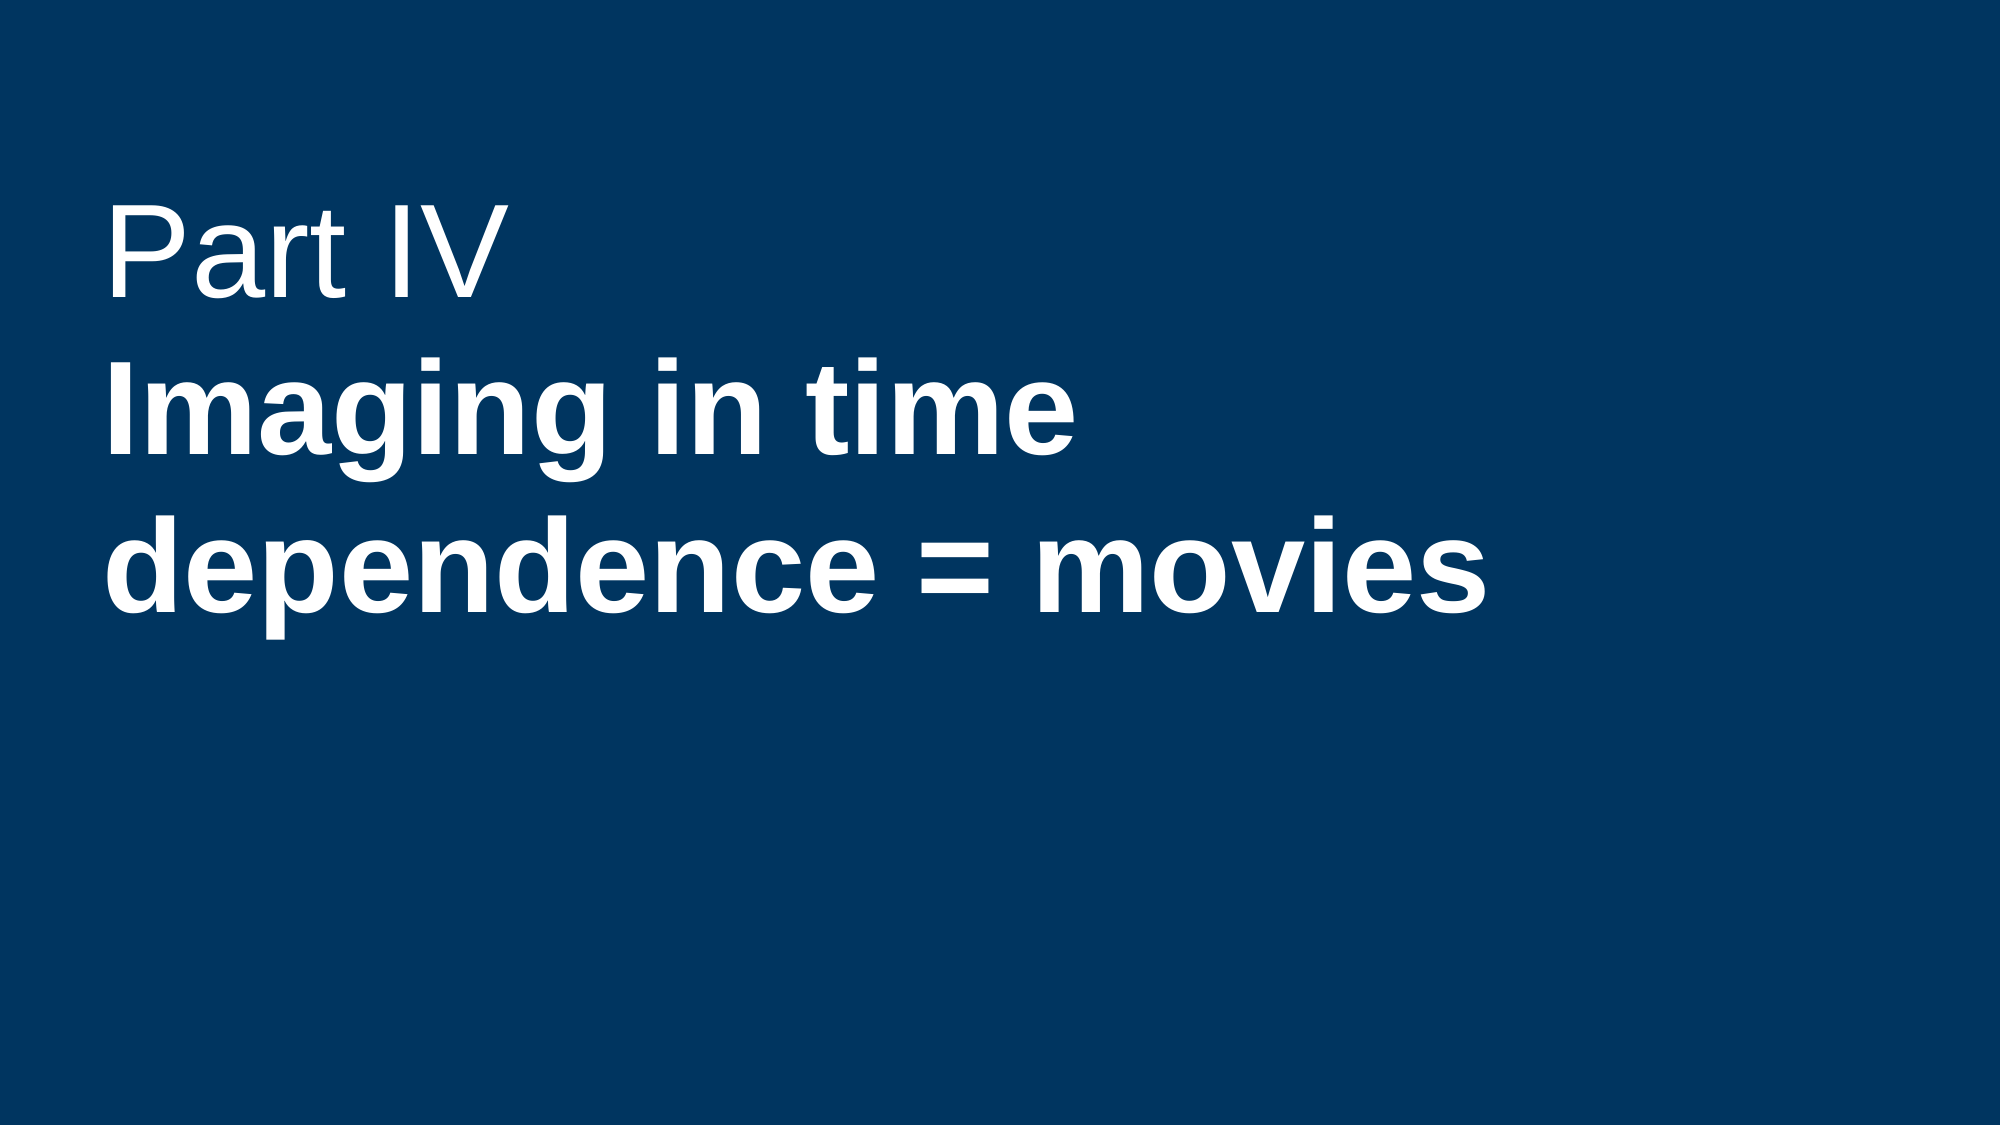

# Part IV
Imaging in time dependence = movies